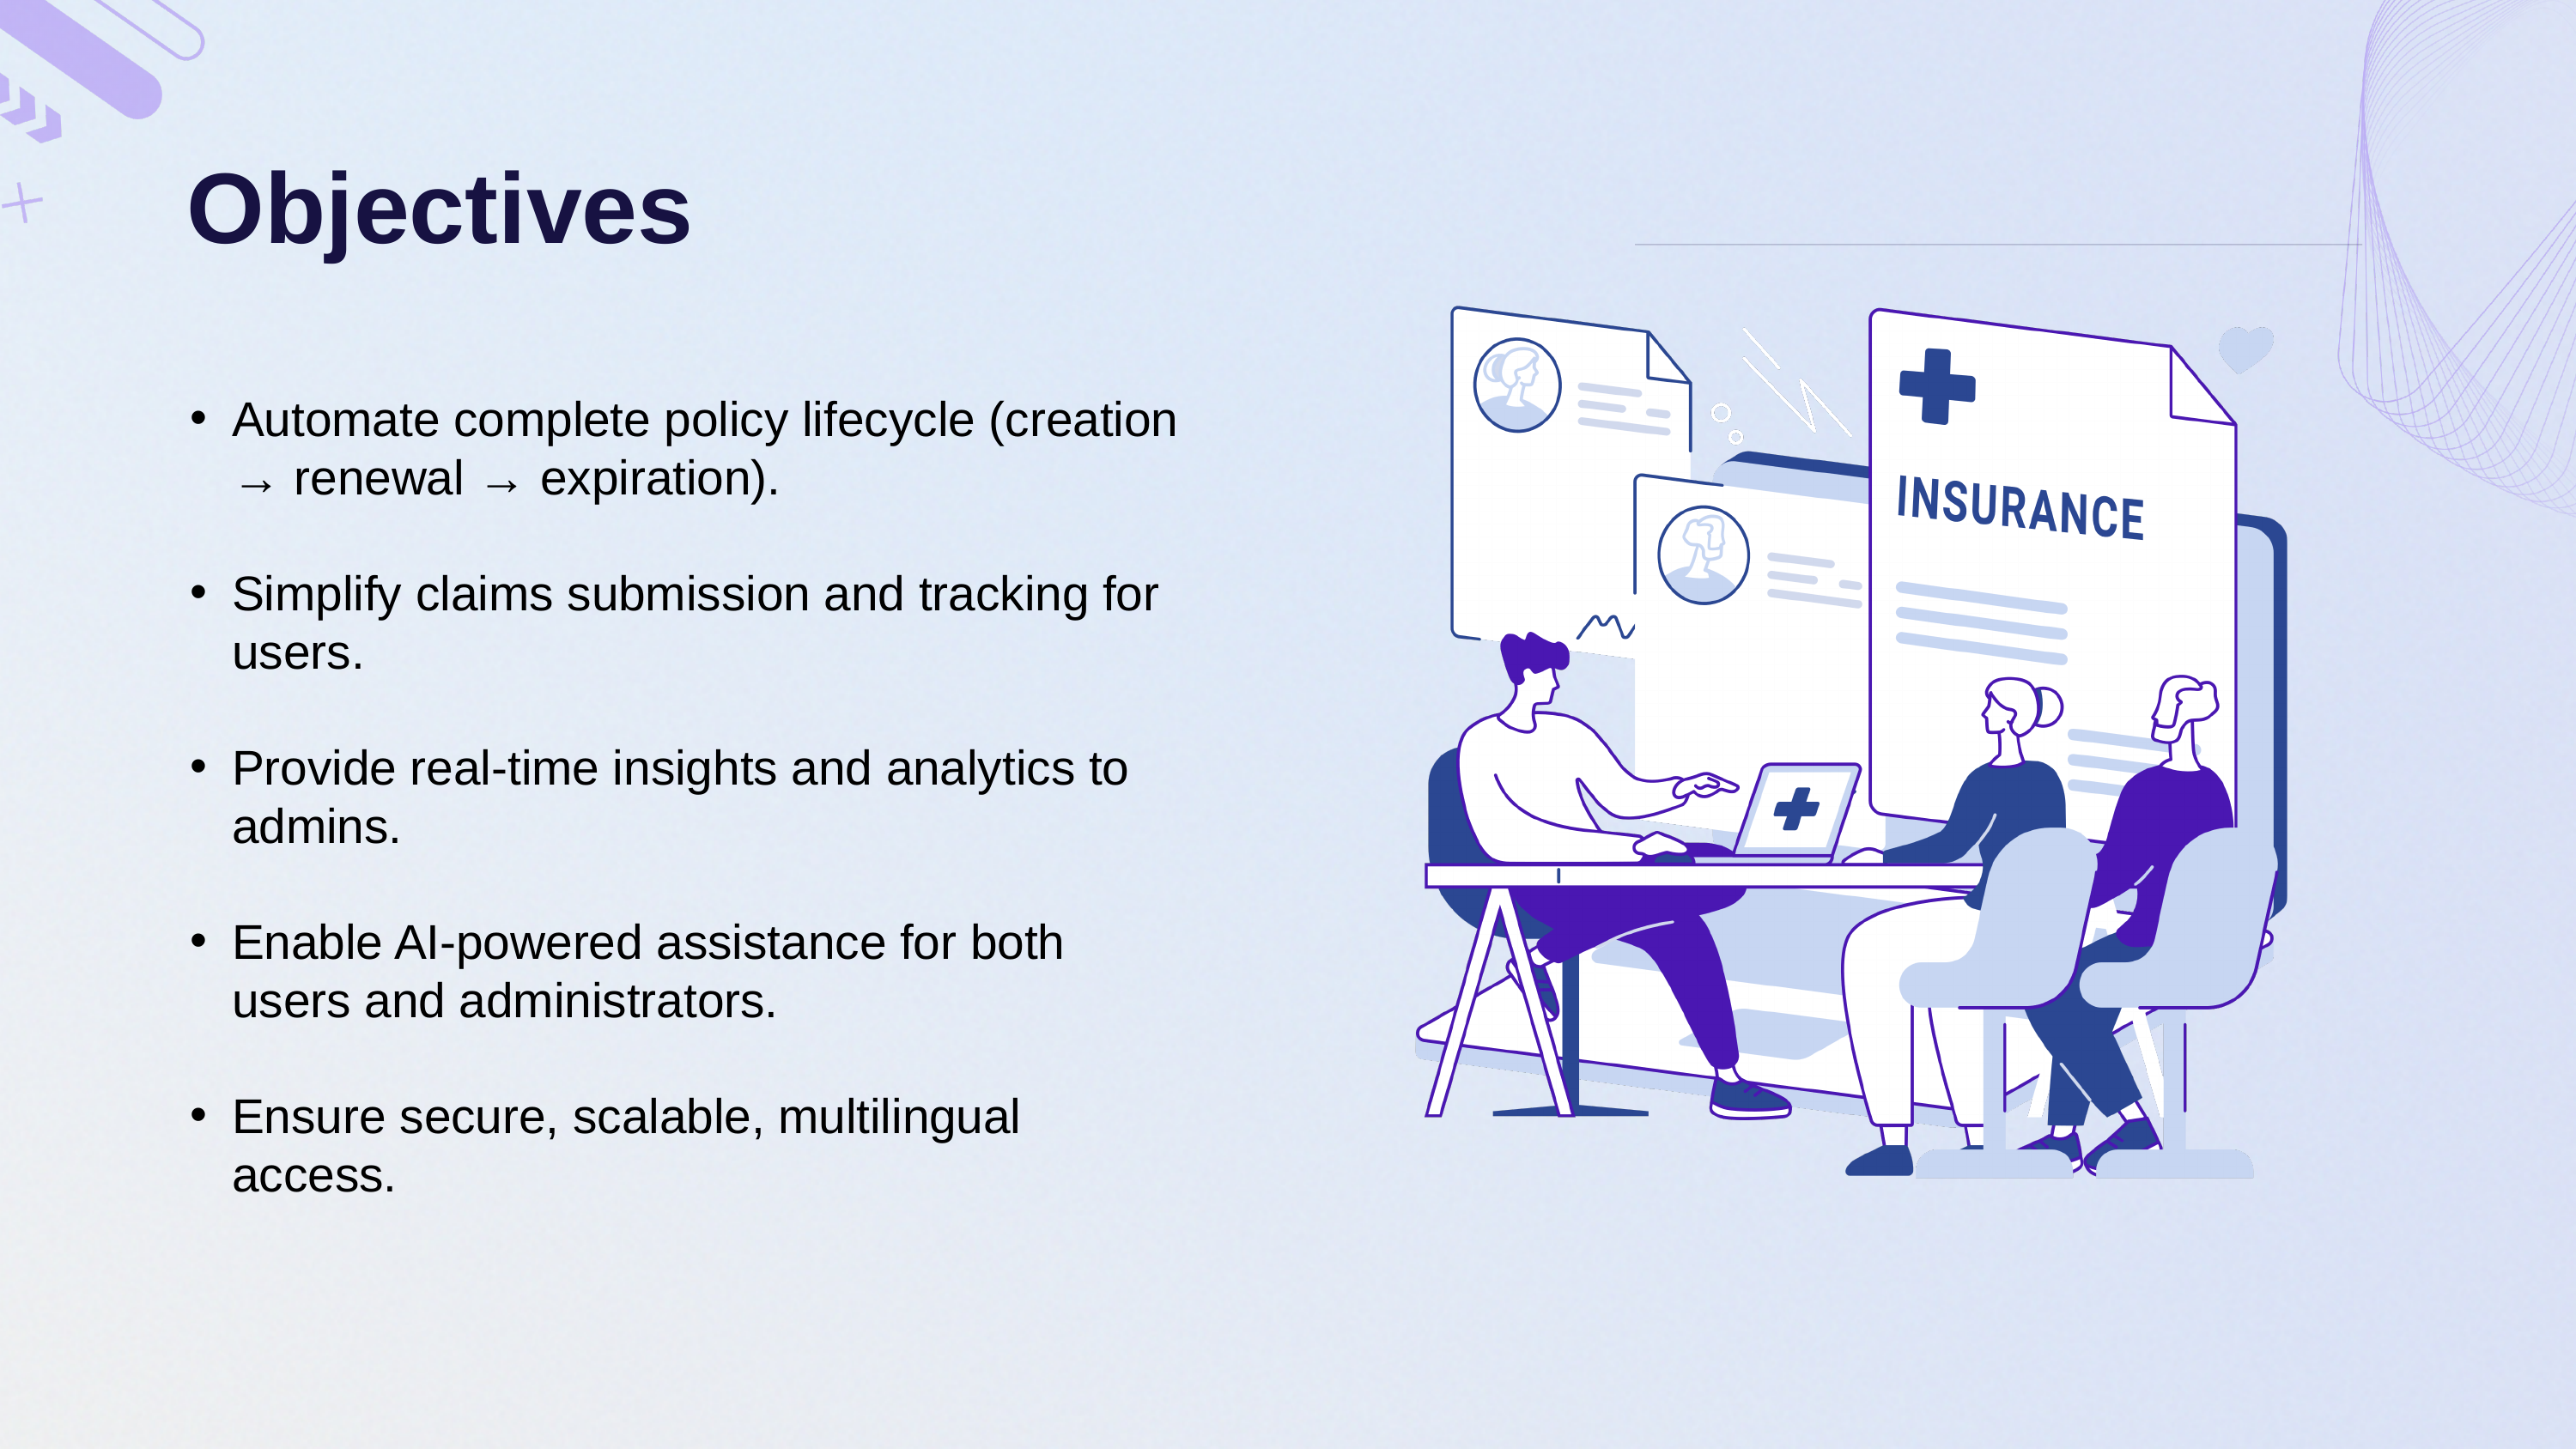

Objectives

Automate complete policy lifecycle (creation → renewal → expiration).

Simplify claims submission and tracking for users.

Provide real-time insights and analytics to admins.

Enable AI-powered assistance for both users and administrators.

Ensure secure, scalable, multilingual access.